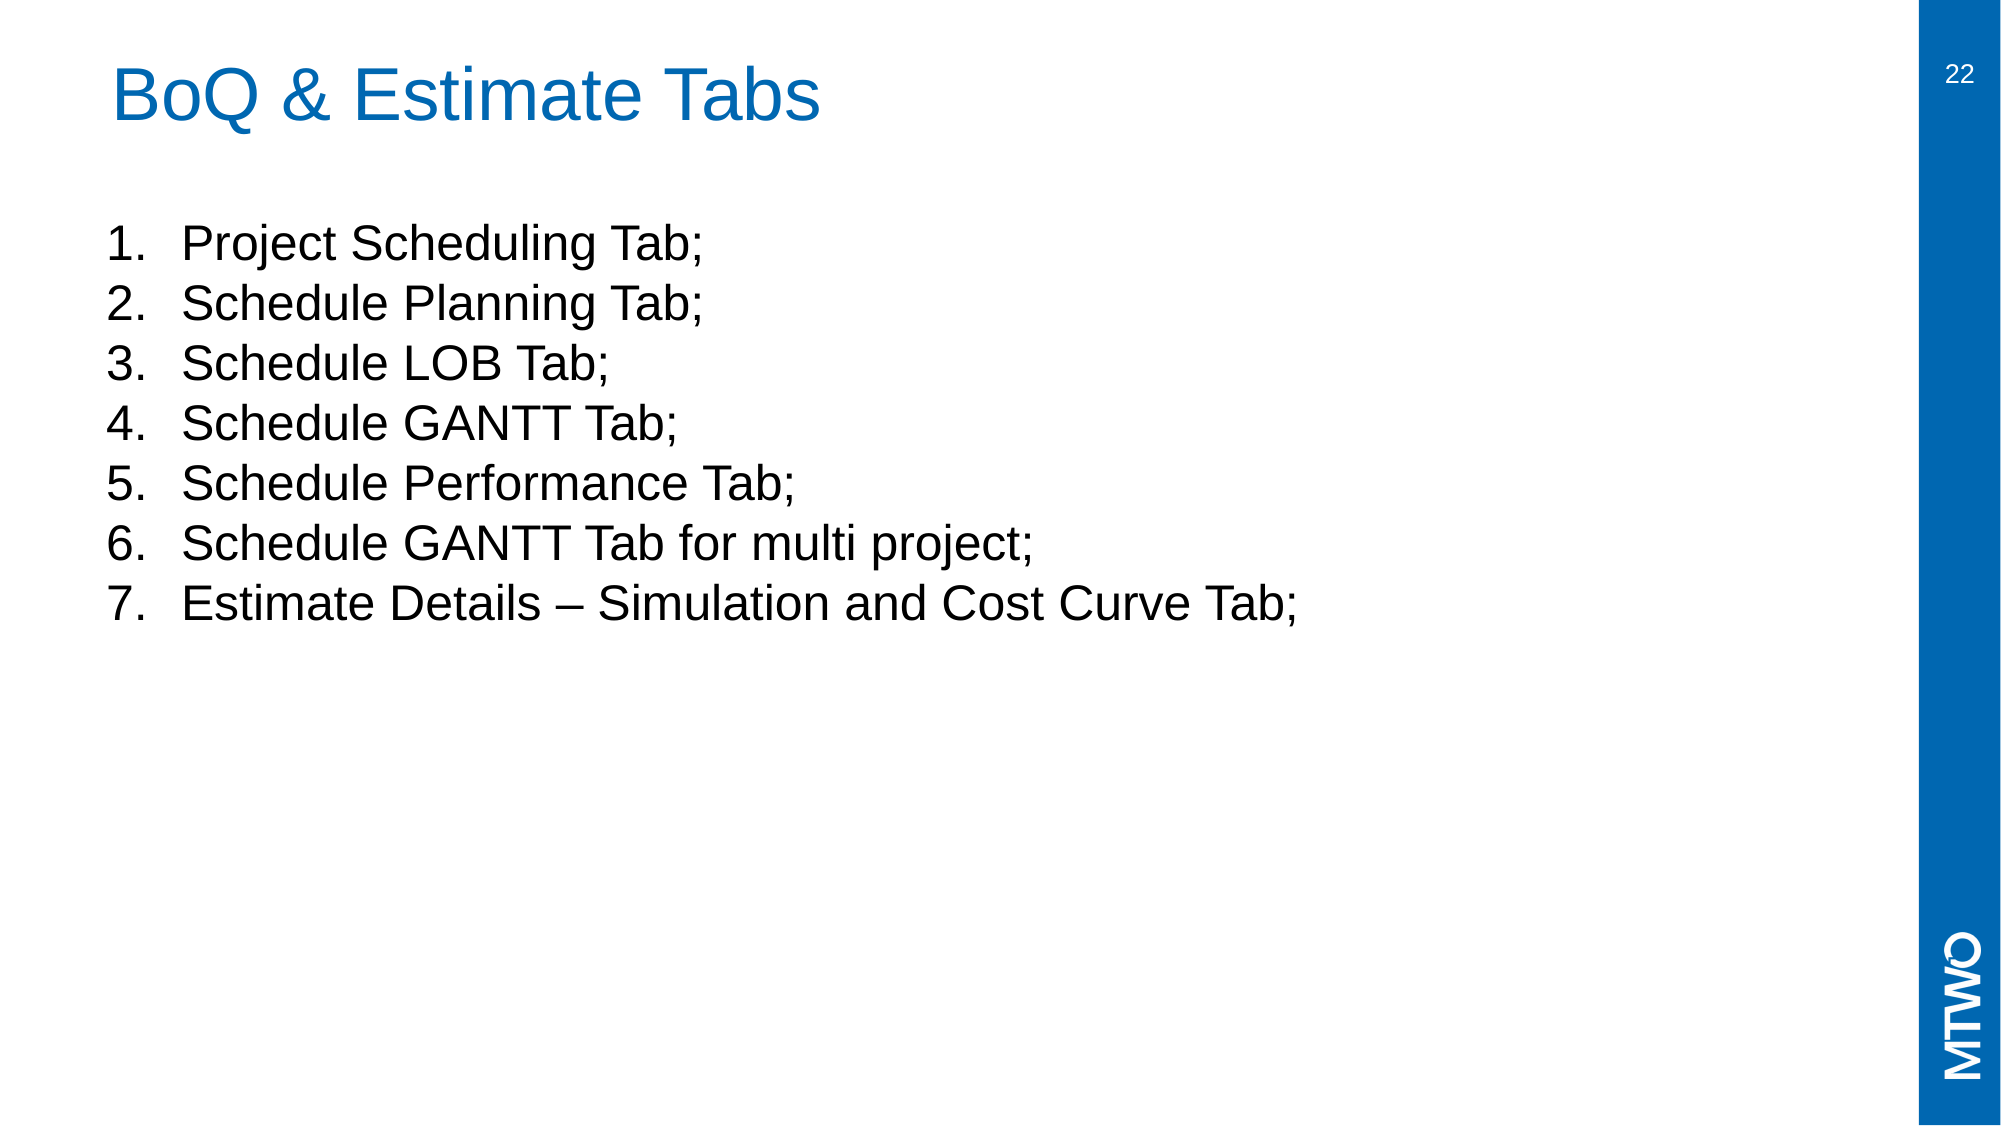

# BoQ & Estimate Tabs
22
Project Scheduling Tab;
Schedule Planning Tab;
Schedule LOB Tab;
Schedule GANTT Tab;
Schedule Performance Tab;
Schedule GANTT Tab for multi project;
Estimate Details – Simulation and Cost Curve Tab;